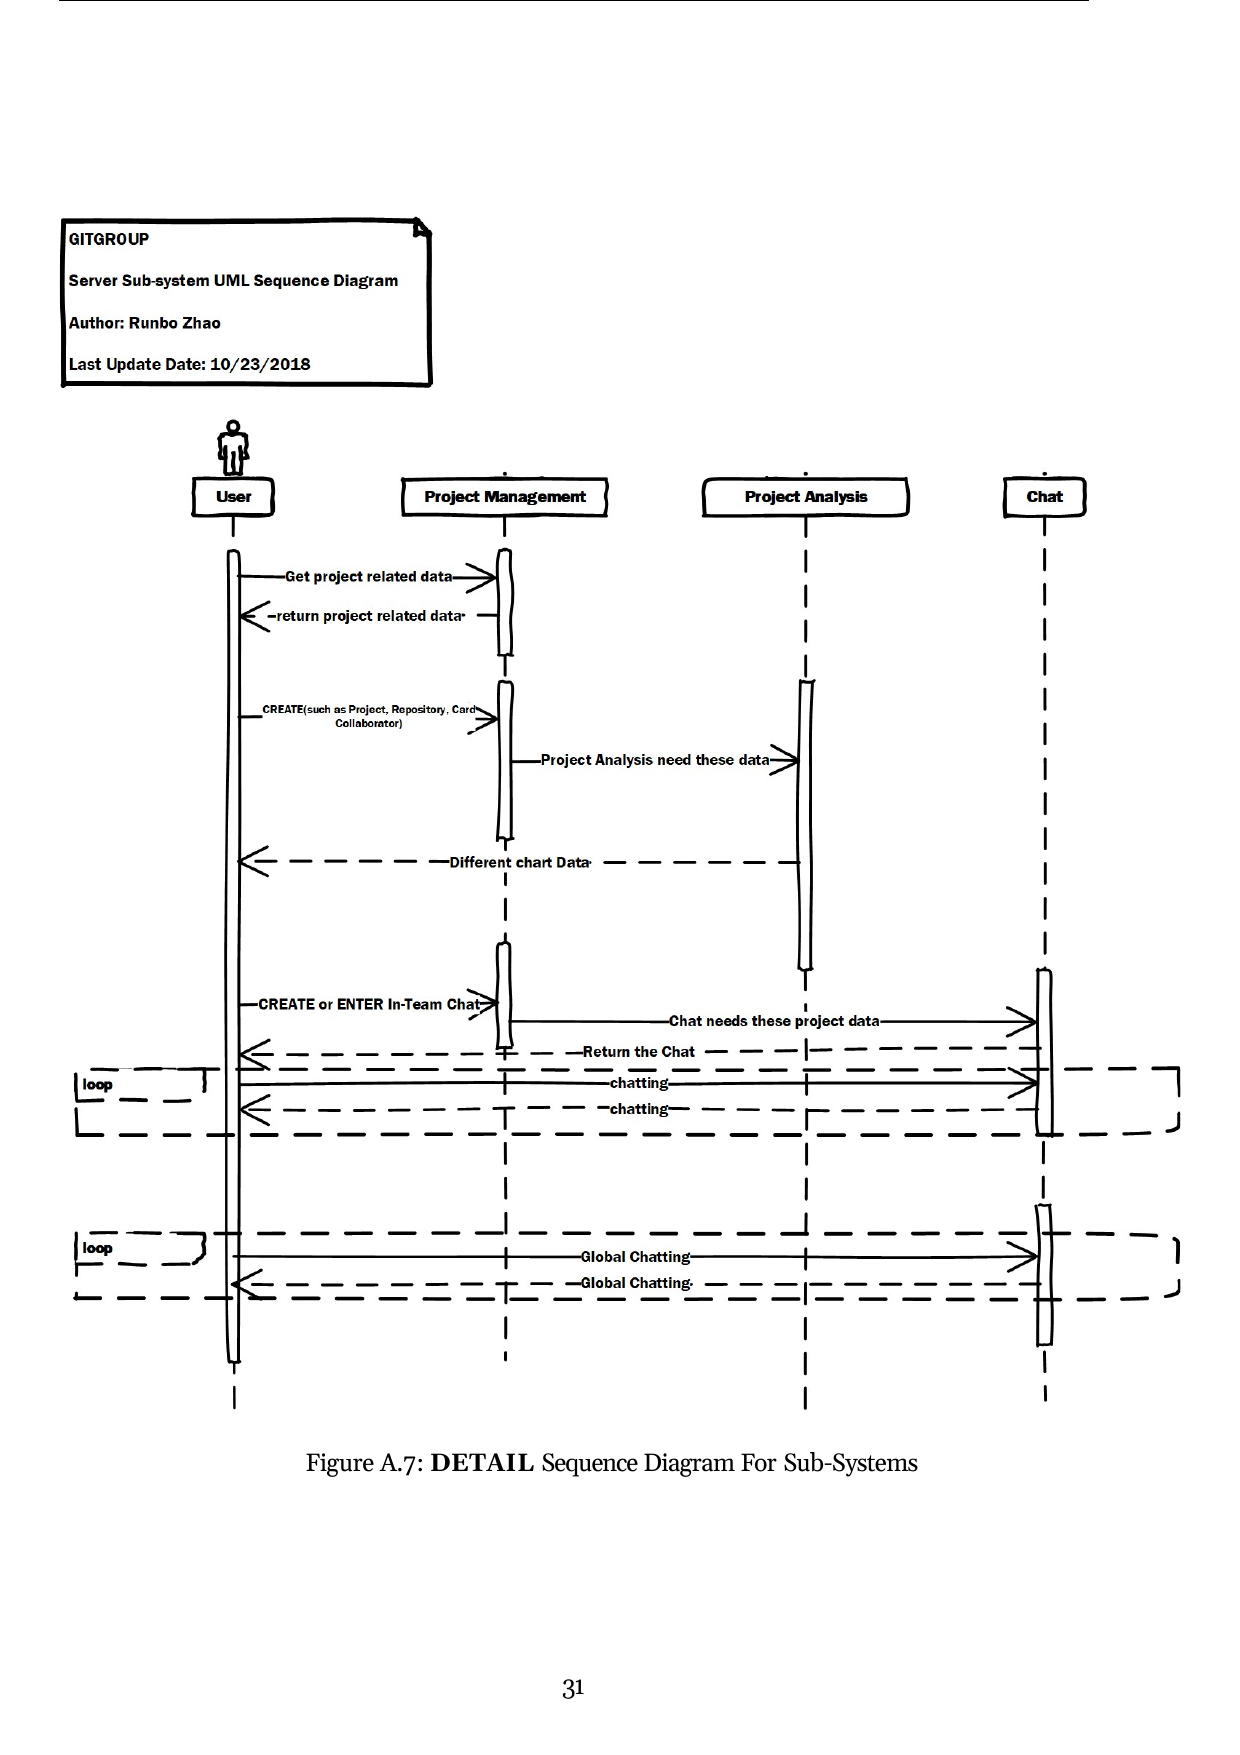

Figure A.7: DETAIL Sequence Diagram For Sub-Systems
31